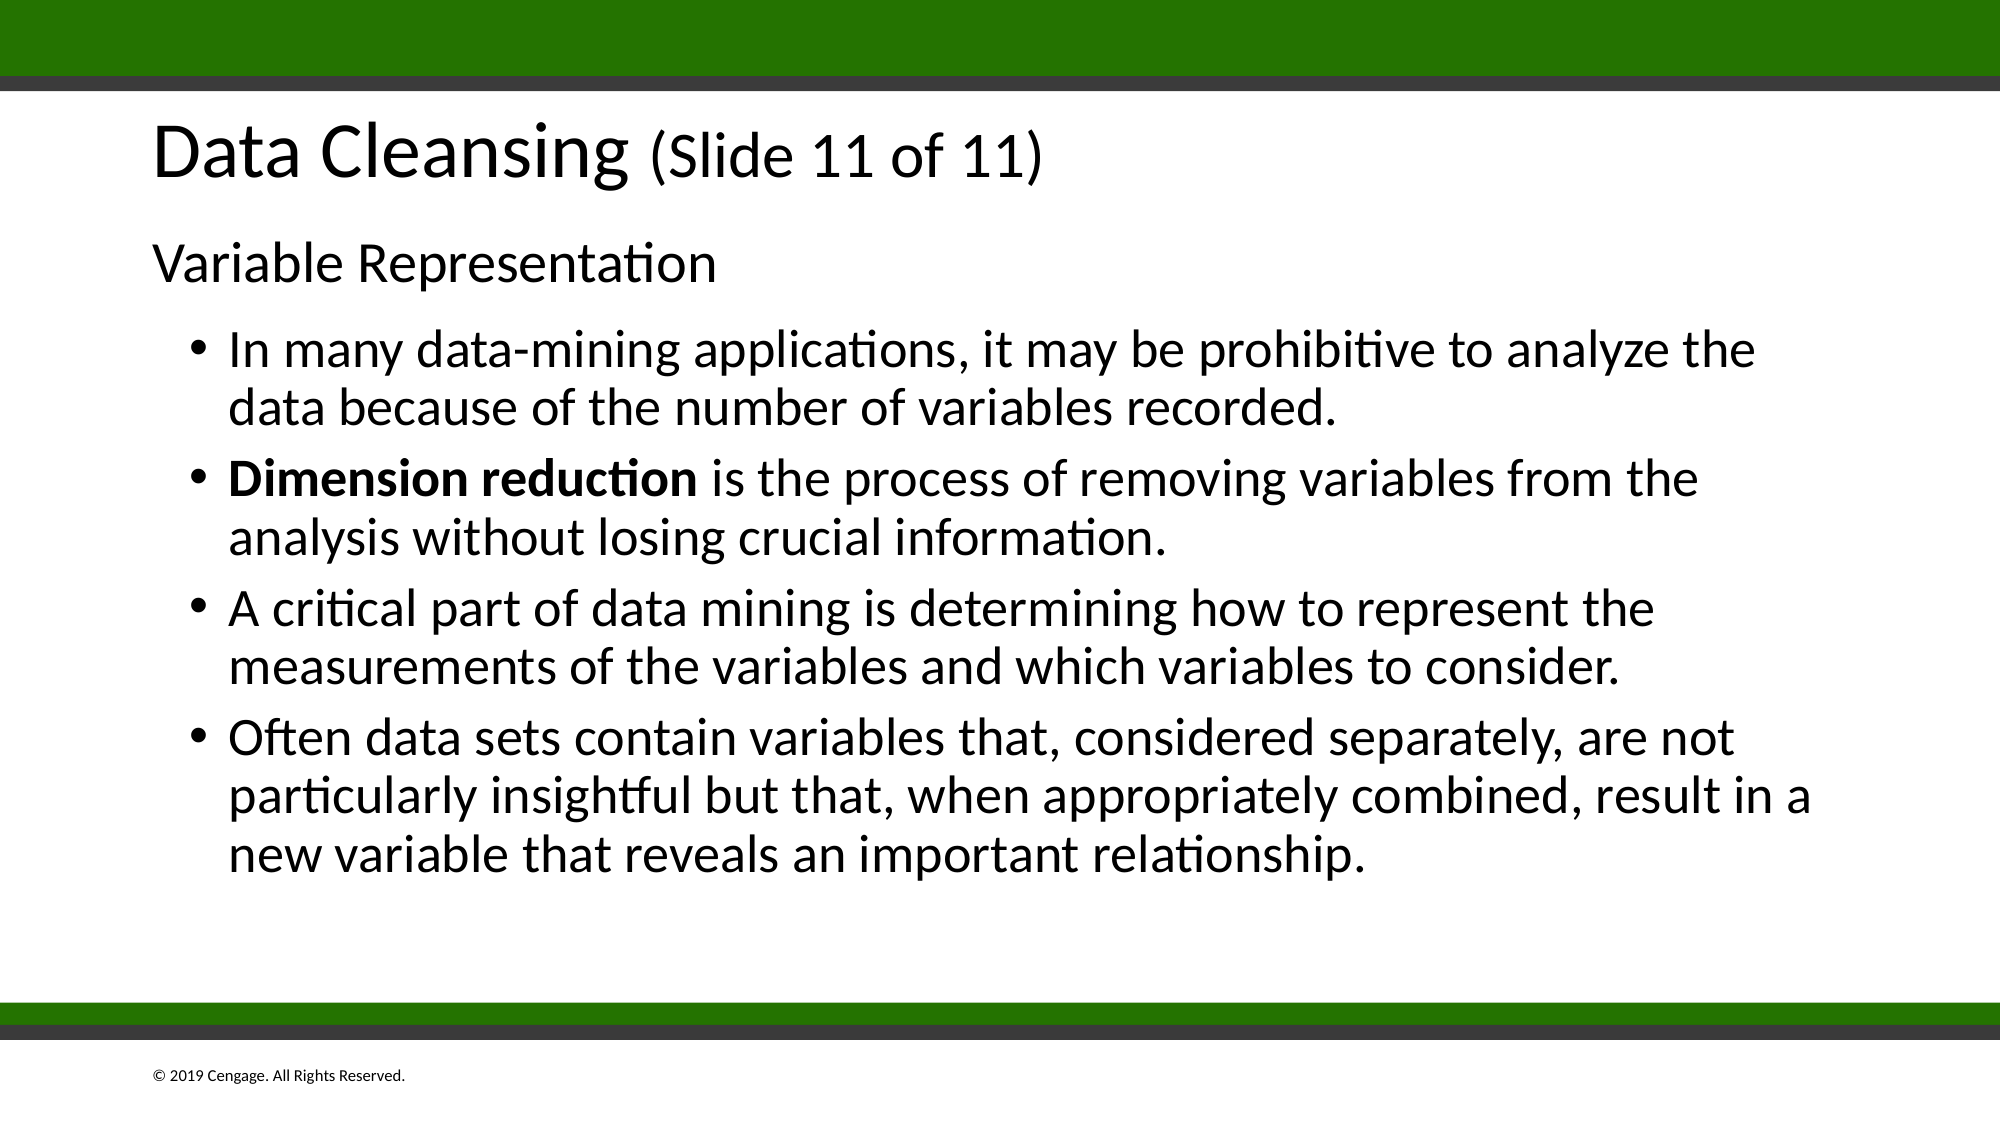

# Data Cleansing (Slide 11 of 11)
Variable Representation
In many data-mining applications, it may be prohibitive to analyze the data because of the number of variables recorded.
Dimension reduction is the process of removing variables from the analysis without losing crucial information.
A critical part of data mining is determining how to represent the measurements of the variables and which variables to consider.
Often data sets contain variables that, considered separately, are not particularly insightful but that, when appropriately combined, result in a new variable that reveals an important relationship.